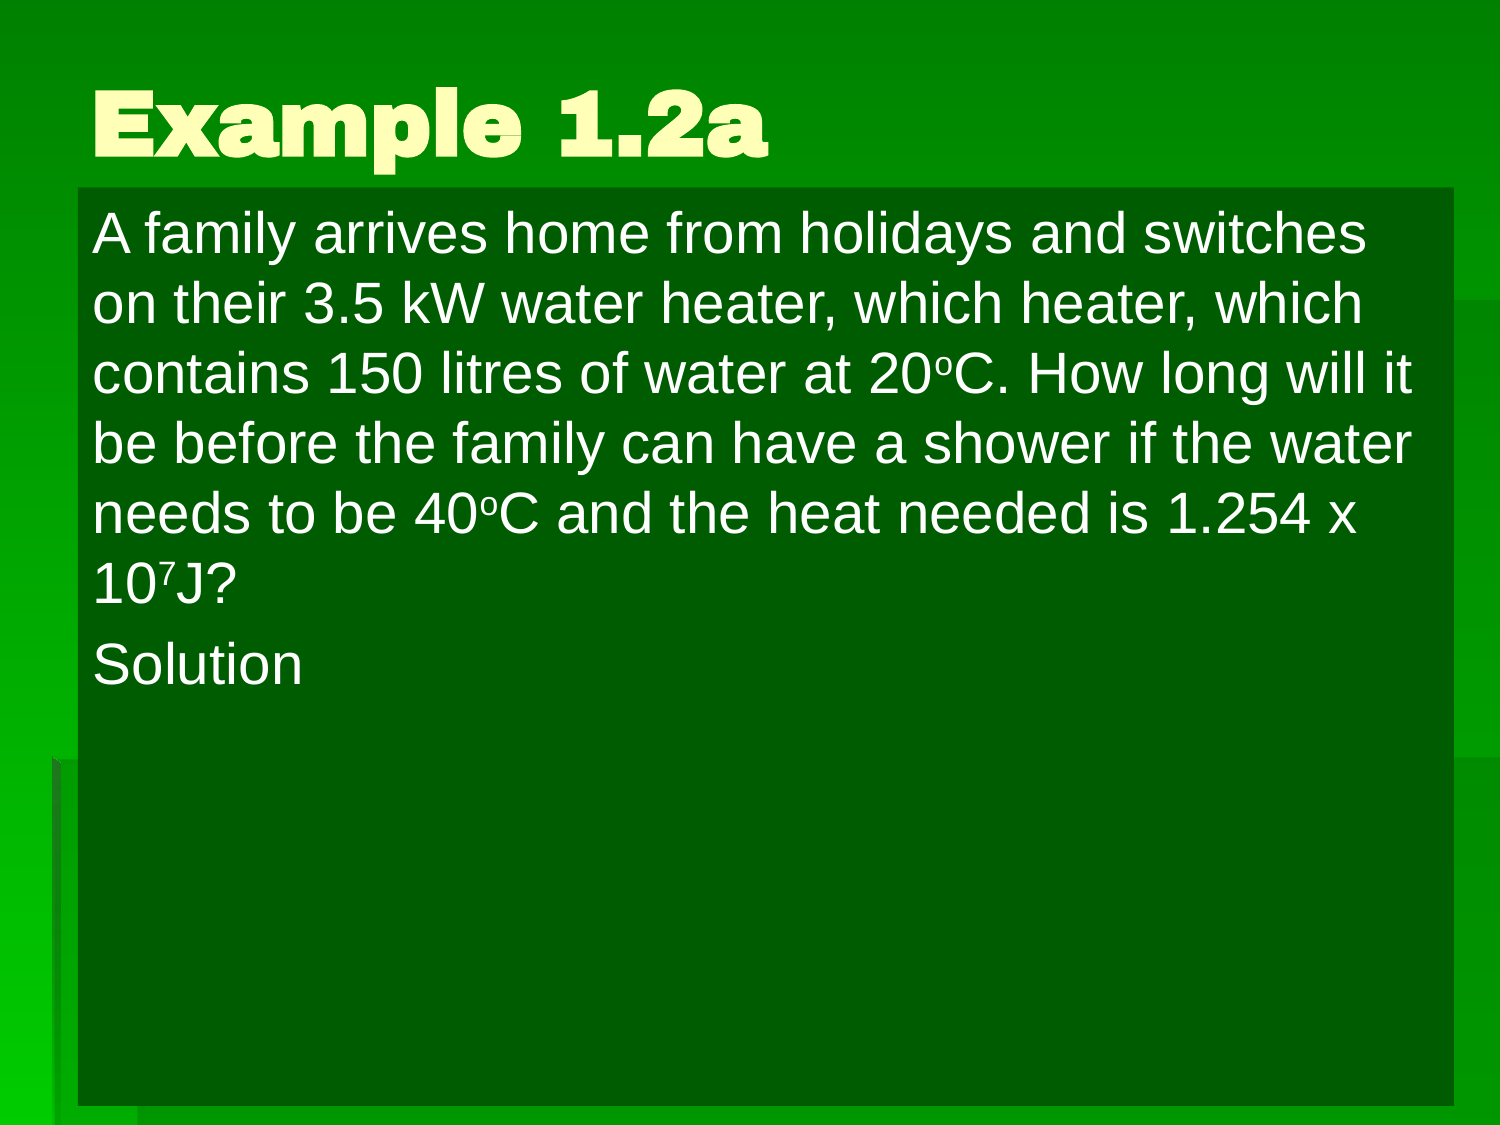

# Example 1.2a
A family arrives home from holidays and switches on their 3.5 kW water heater, which heater, which contains 150 litres of water at 20oC. How long will it be before the family can have a shower if the water needs to be 40oC and the heat needed is 1.254 x 107J?
Solution